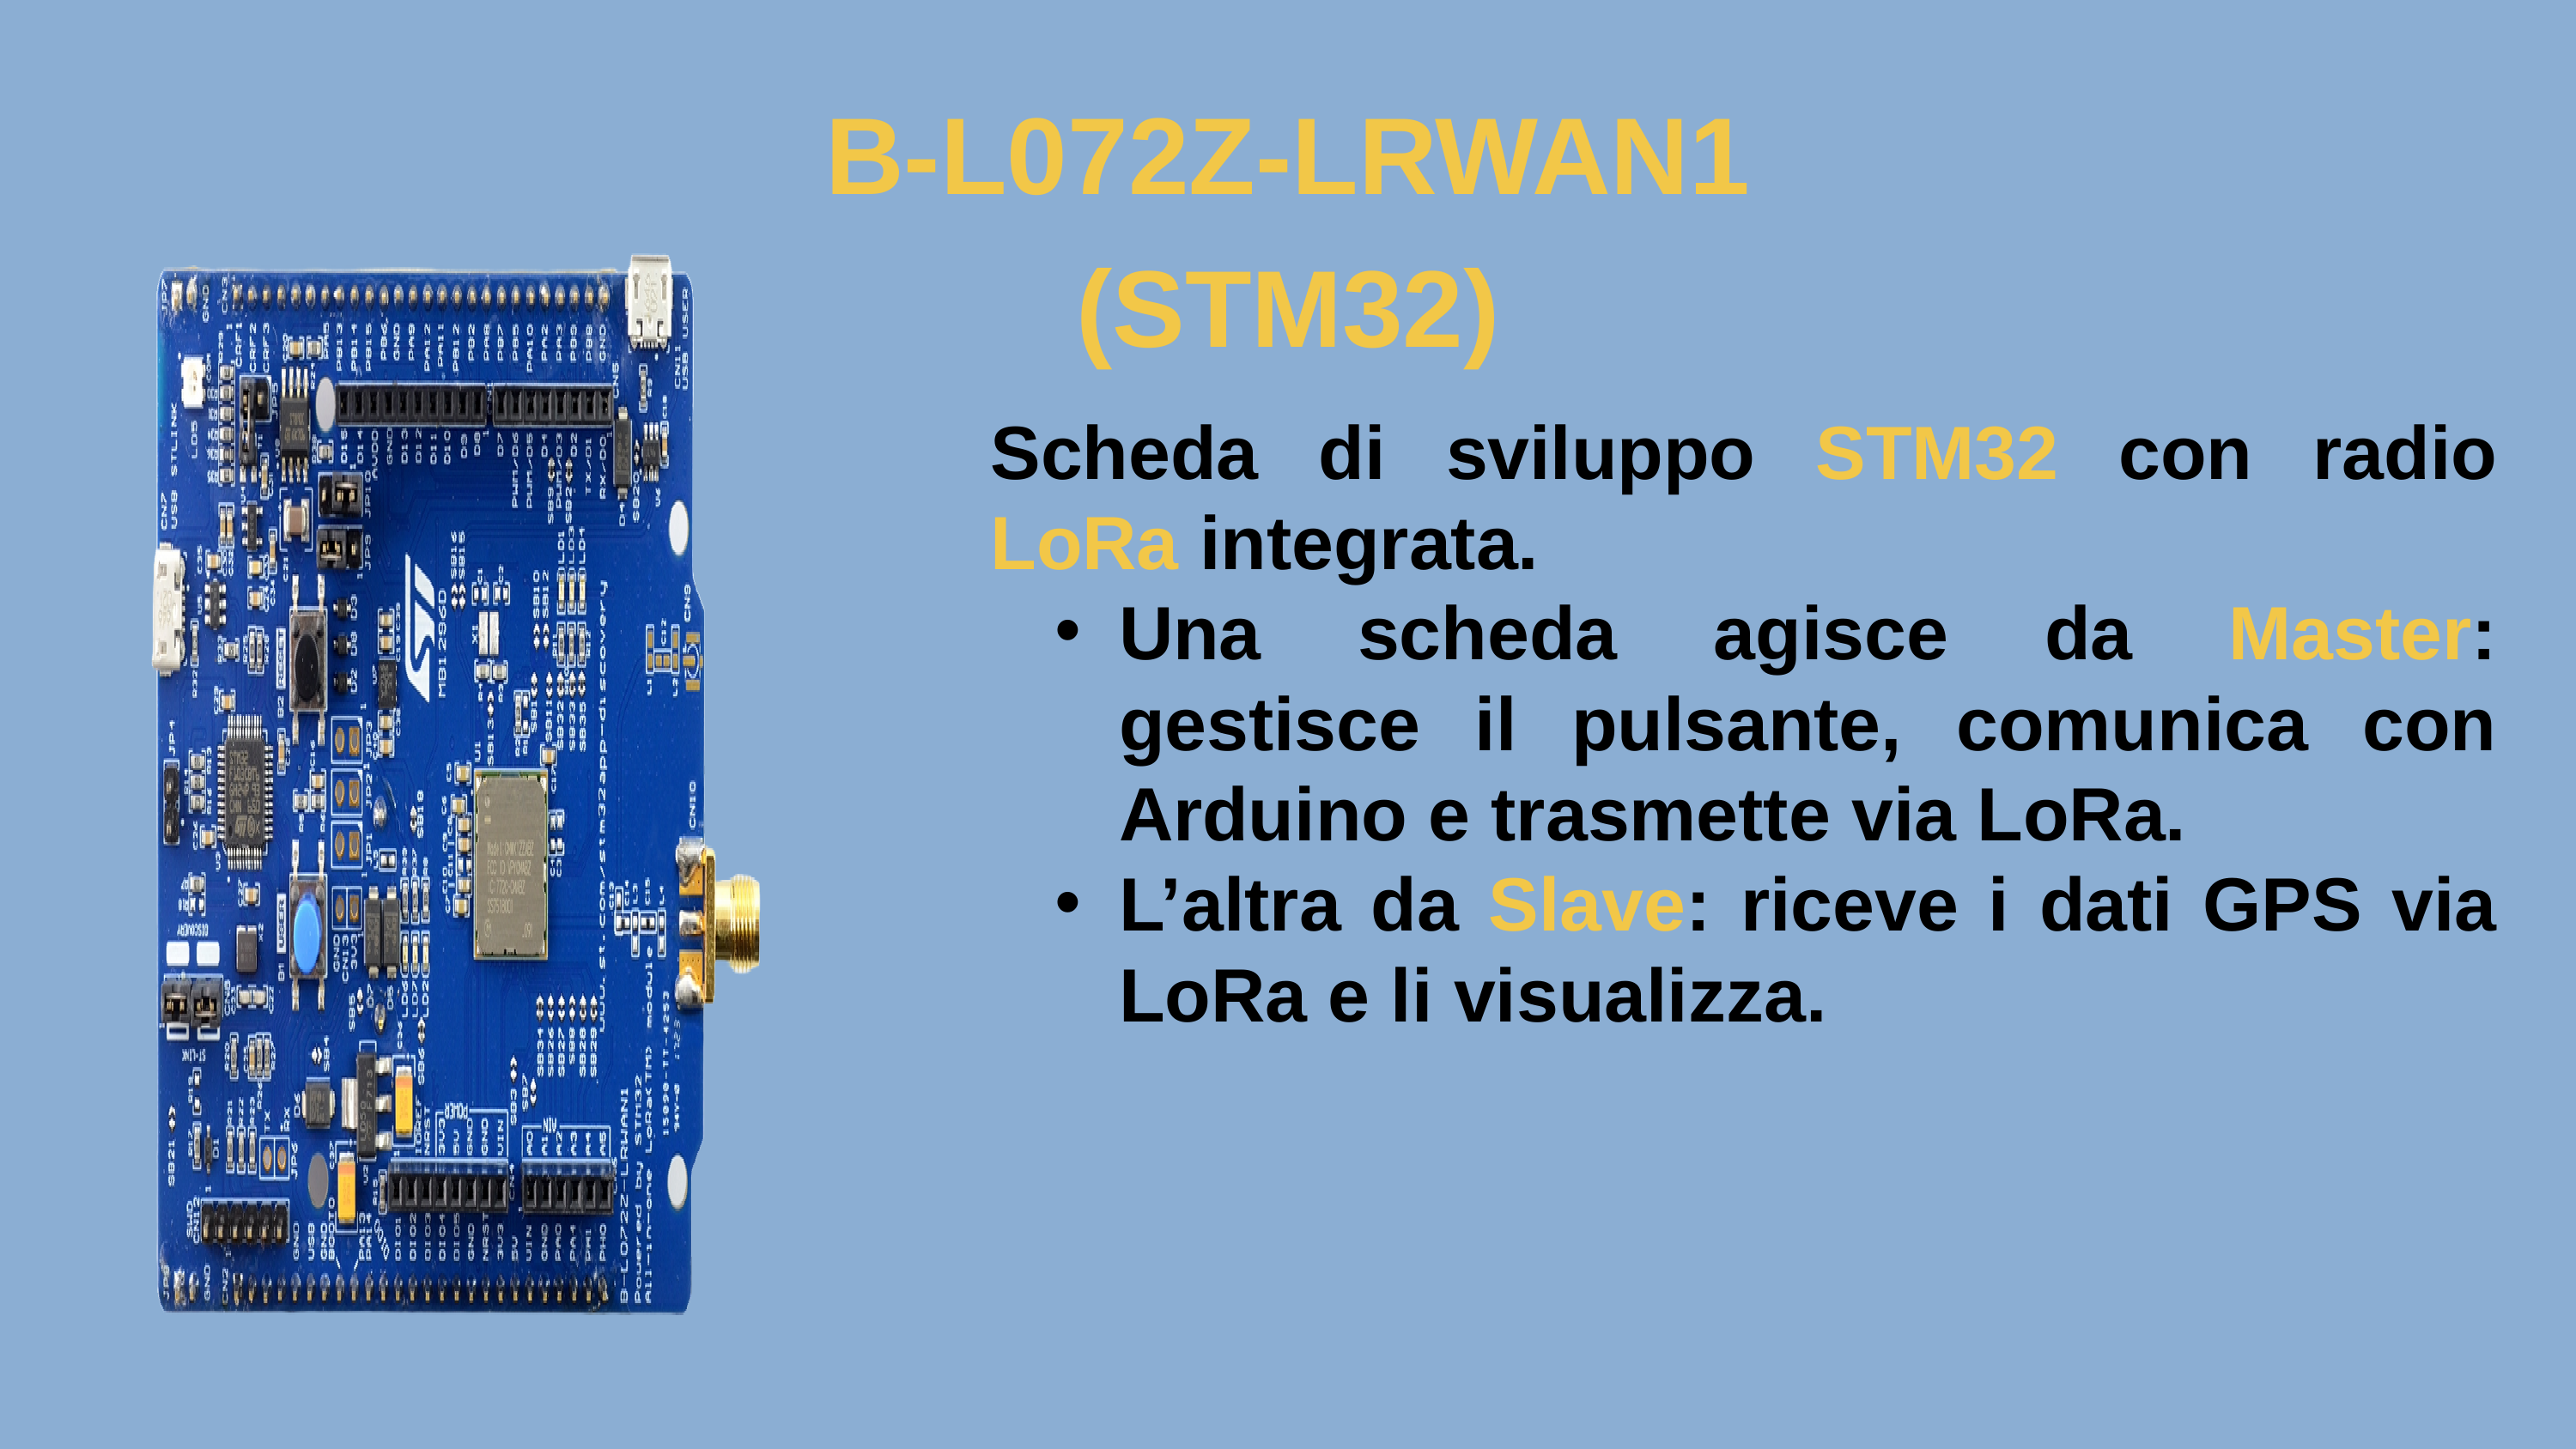

B-L072Z-LRWAN1 (STM32)
Scheda di sviluppo STM32 con radio LoRa integrata.
Una scheda agisce da Master: gestisce il pulsante, comunica con Arduino e trasmette via LoRa.
L’altra da Slave: riceve i dati GPS via LoRa e li visualizza.